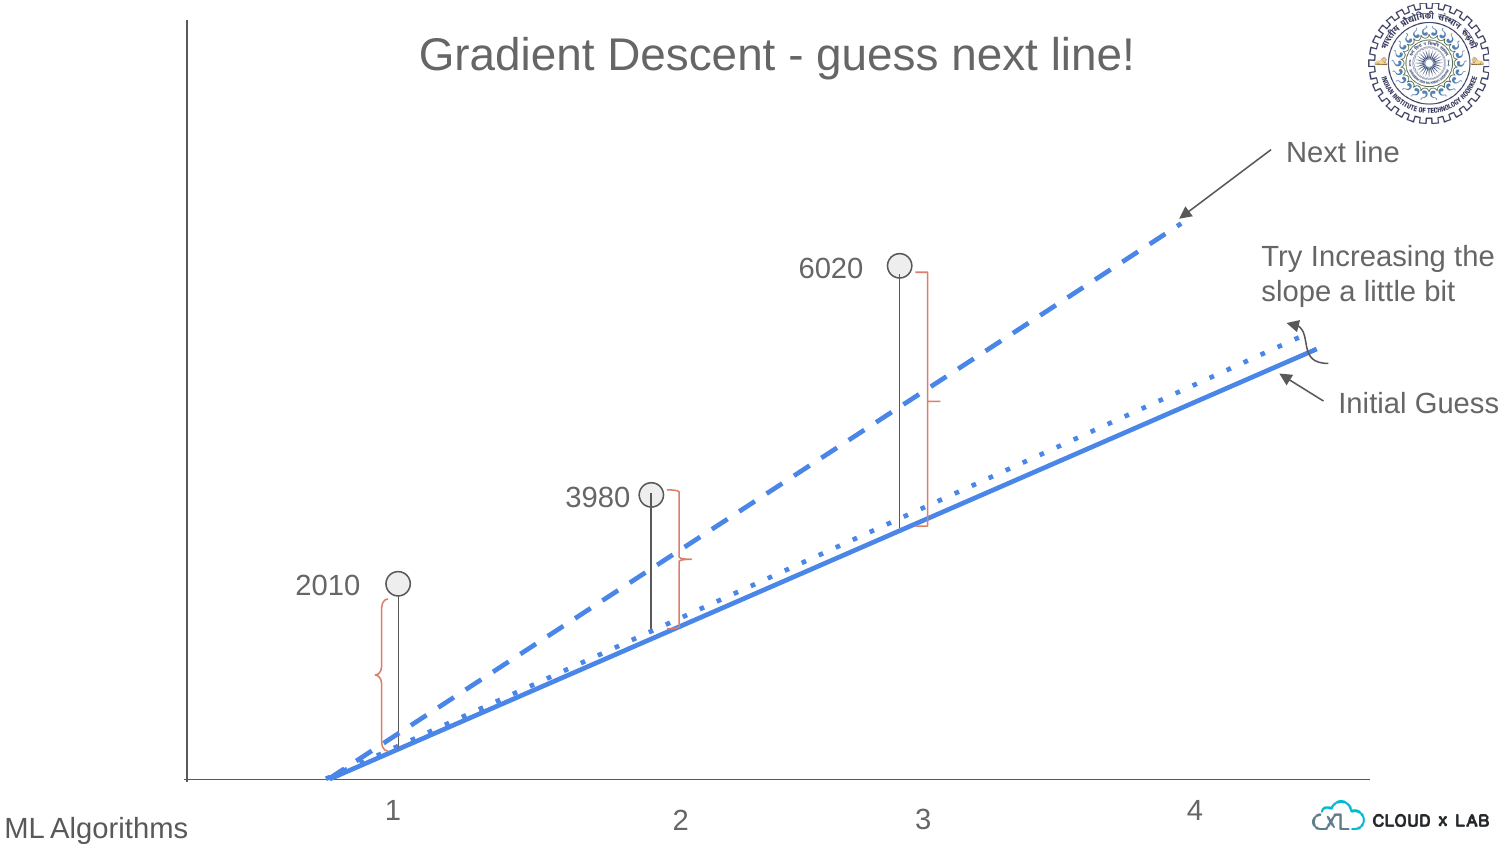

Gradient Descent - guess next line!
Next line
Try Increasing the slope a little bit
6020

Initial Guess
3980

2010

1
4
3
2